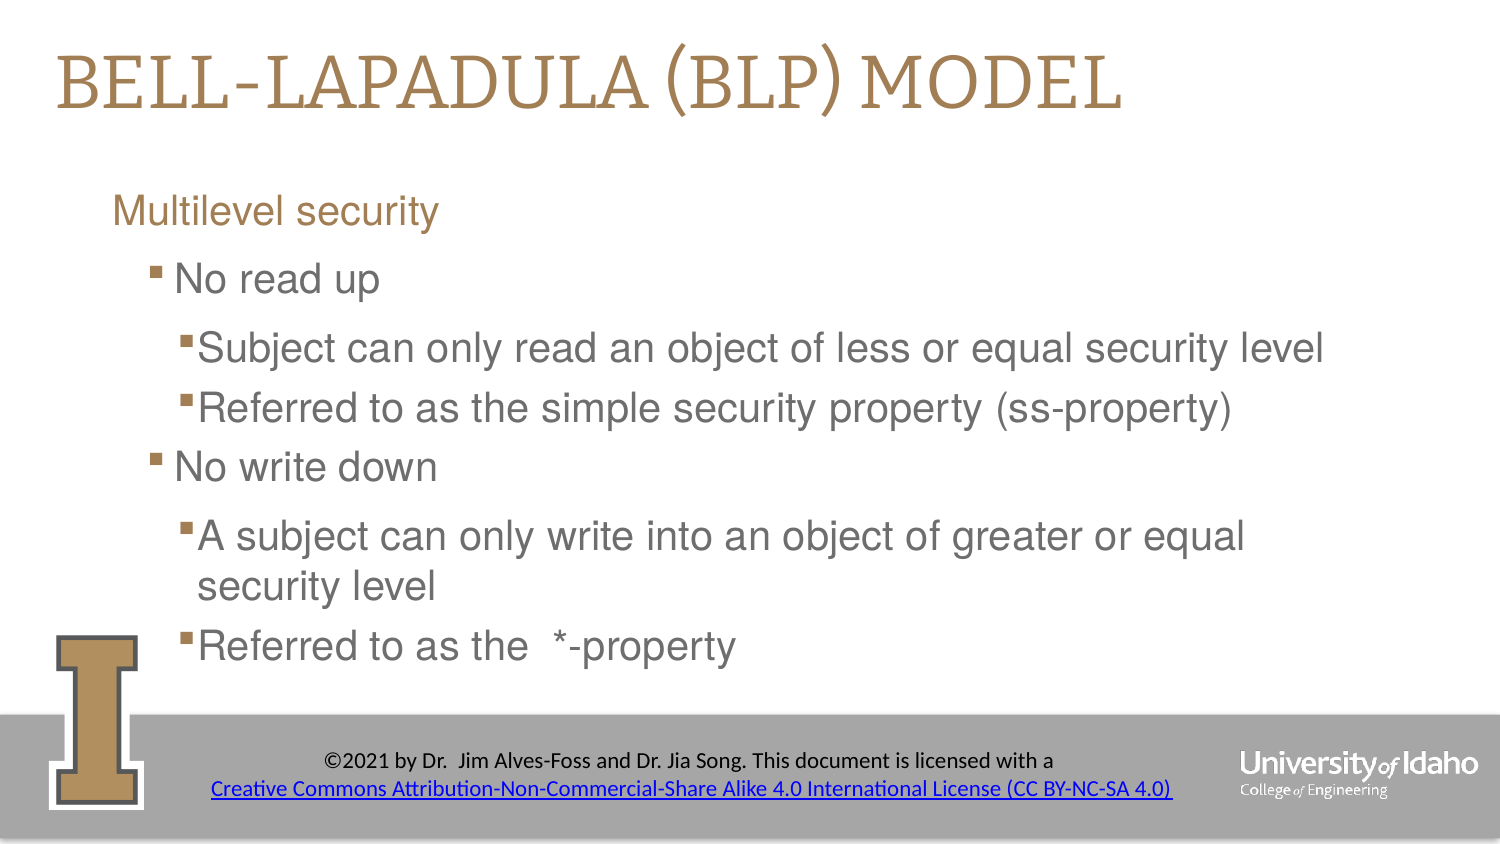

# Bell-LaPadula (BLP) Model
Multilevel security
No read up
Subject can only read an object of less or equal security level
Referred to as the simple security property (ss-property)
No write down
A subject can only write into an object of greater or equal security level
Referred to as the  *-property